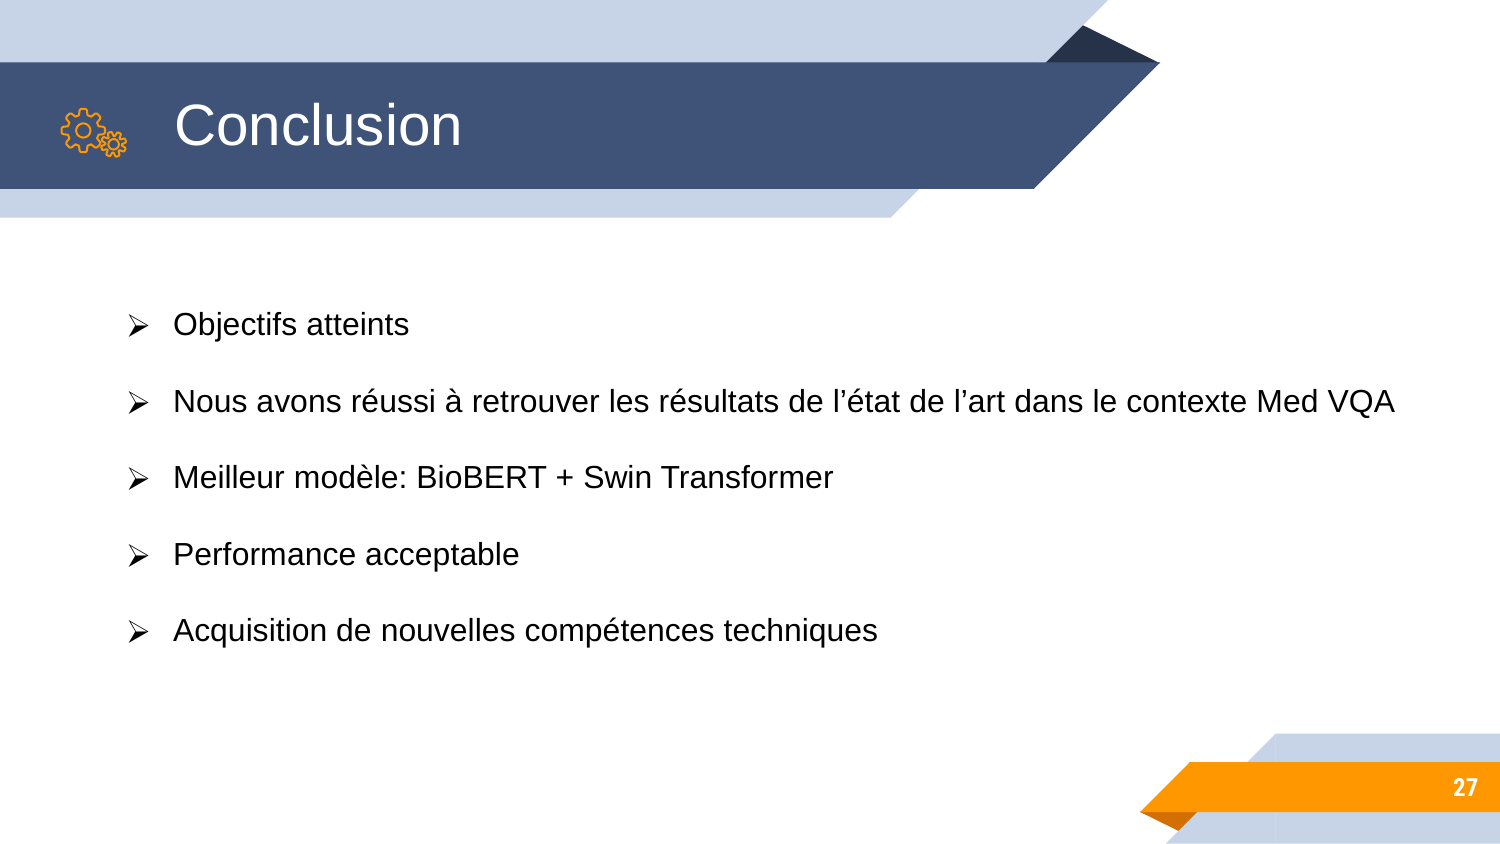

Conclusion

Objectifs atteints

Nous avons réussi à retrouver les résultats de l’état de l’art dans le contexte Med VQA

Meilleur modèle: BioBERT + Swin Transformer

Performance acceptable

Acquisition de nouvelles compétences techniques
27